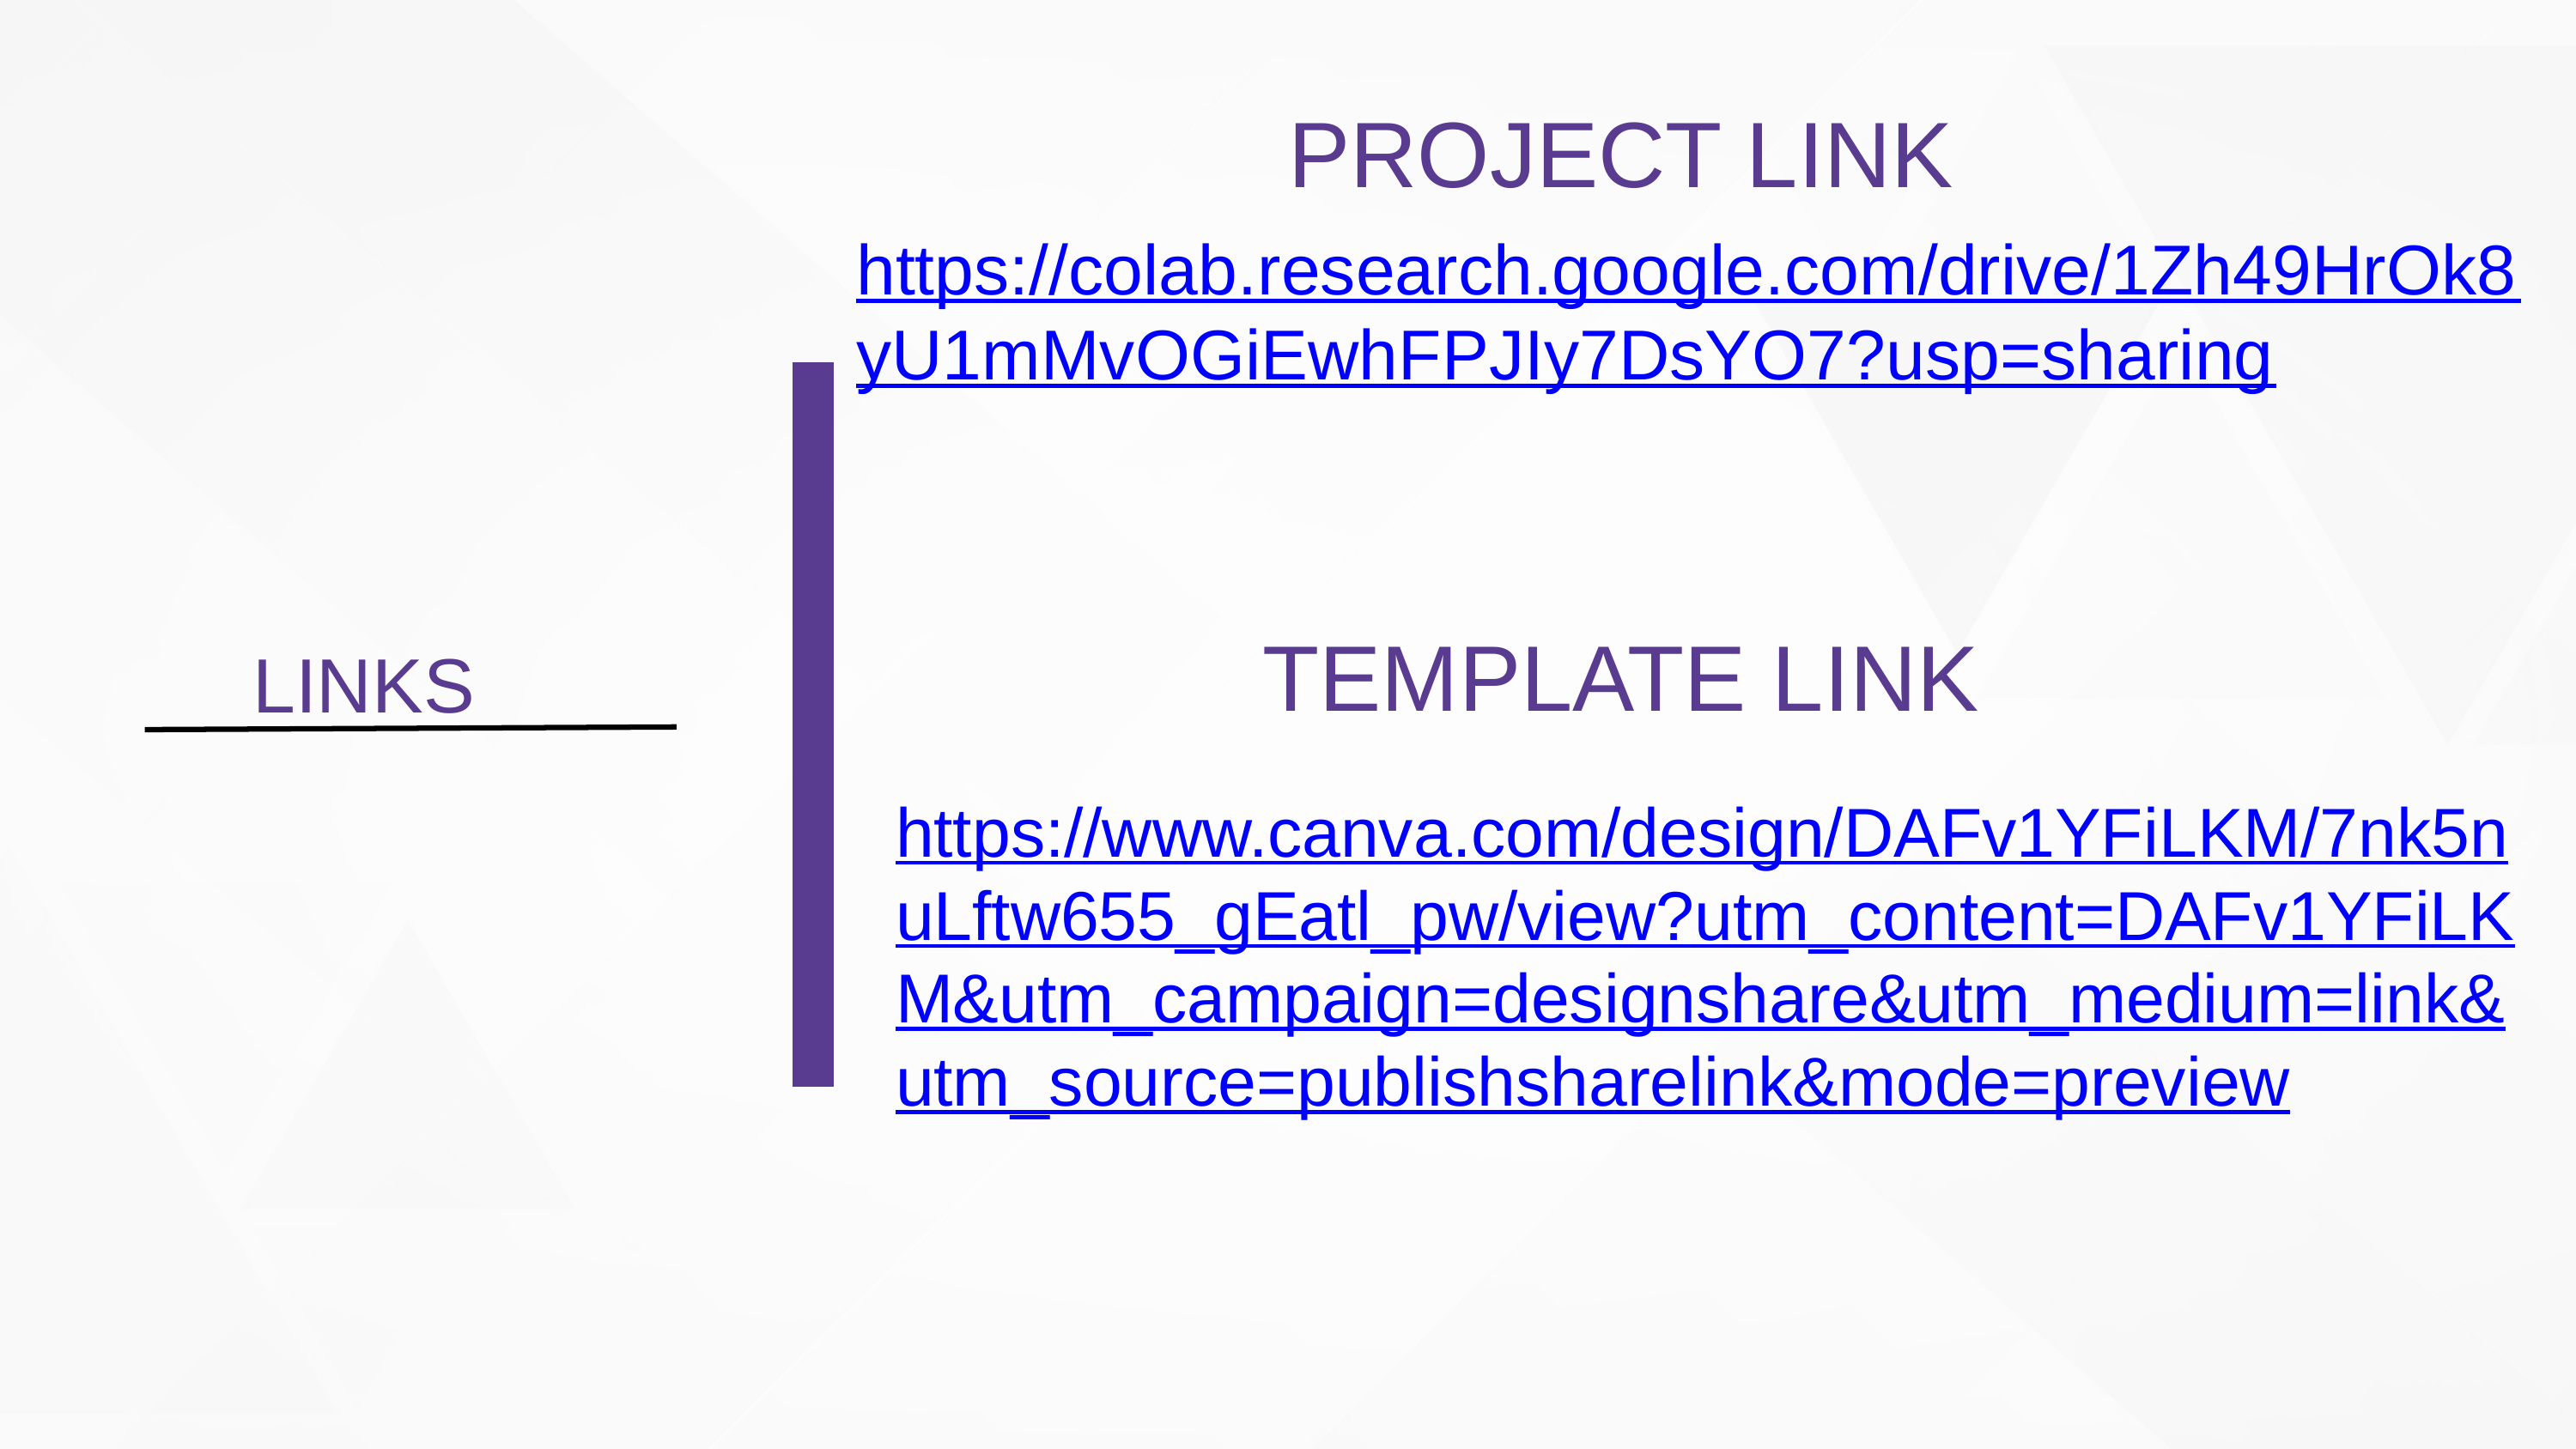

PROJECT LINK
https://colab.research.google.com/drive/1Zh49HrOk8yU1mMvOGiEwhFPJIy7DsYO7?usp=sharing

TEMPLATE LINK
LINKS

https://www.canva.com/design/DAFv1YFiLKM/7nk5nuLftw655_gEatl_pw/view?utm_content=DAFv1YFiLKM&utm_campaign=designshare&utm_medium=link&utm_source=publishsharelink&mode=preview